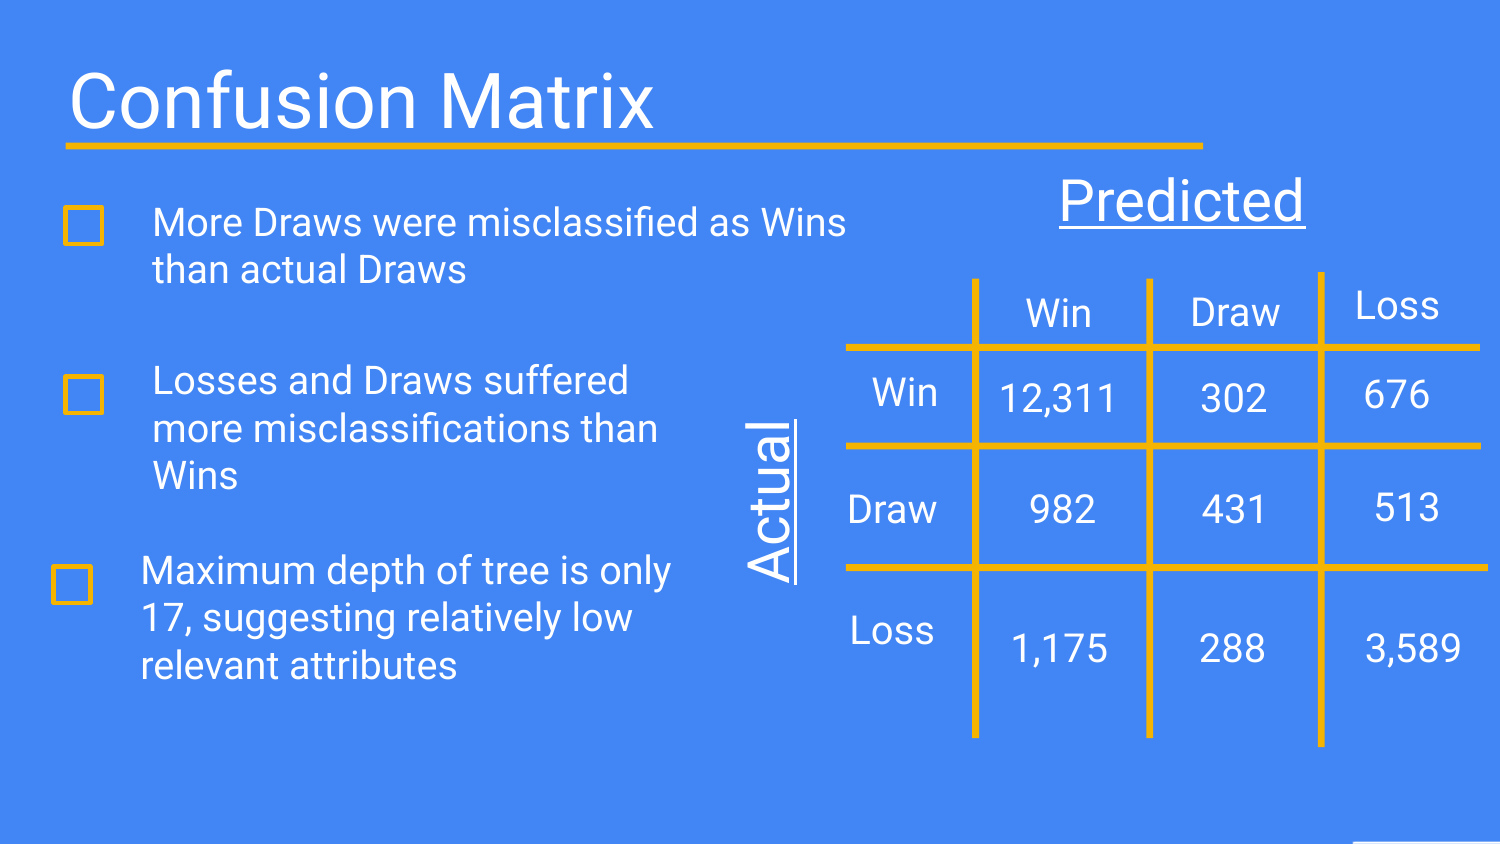

# Confusion Matrix
Predicted

More Draws were misclassified as Wins than actual Draws

Loss
Draw
Win
Losses and Draws suffered more misclassifications than Wins

Win
676

12,311
302

Actual

513
Draw
982
431

Maximum depth of tree is only 17, suggesting relatively low relevant attributes

Loss
1,175
288
3,589